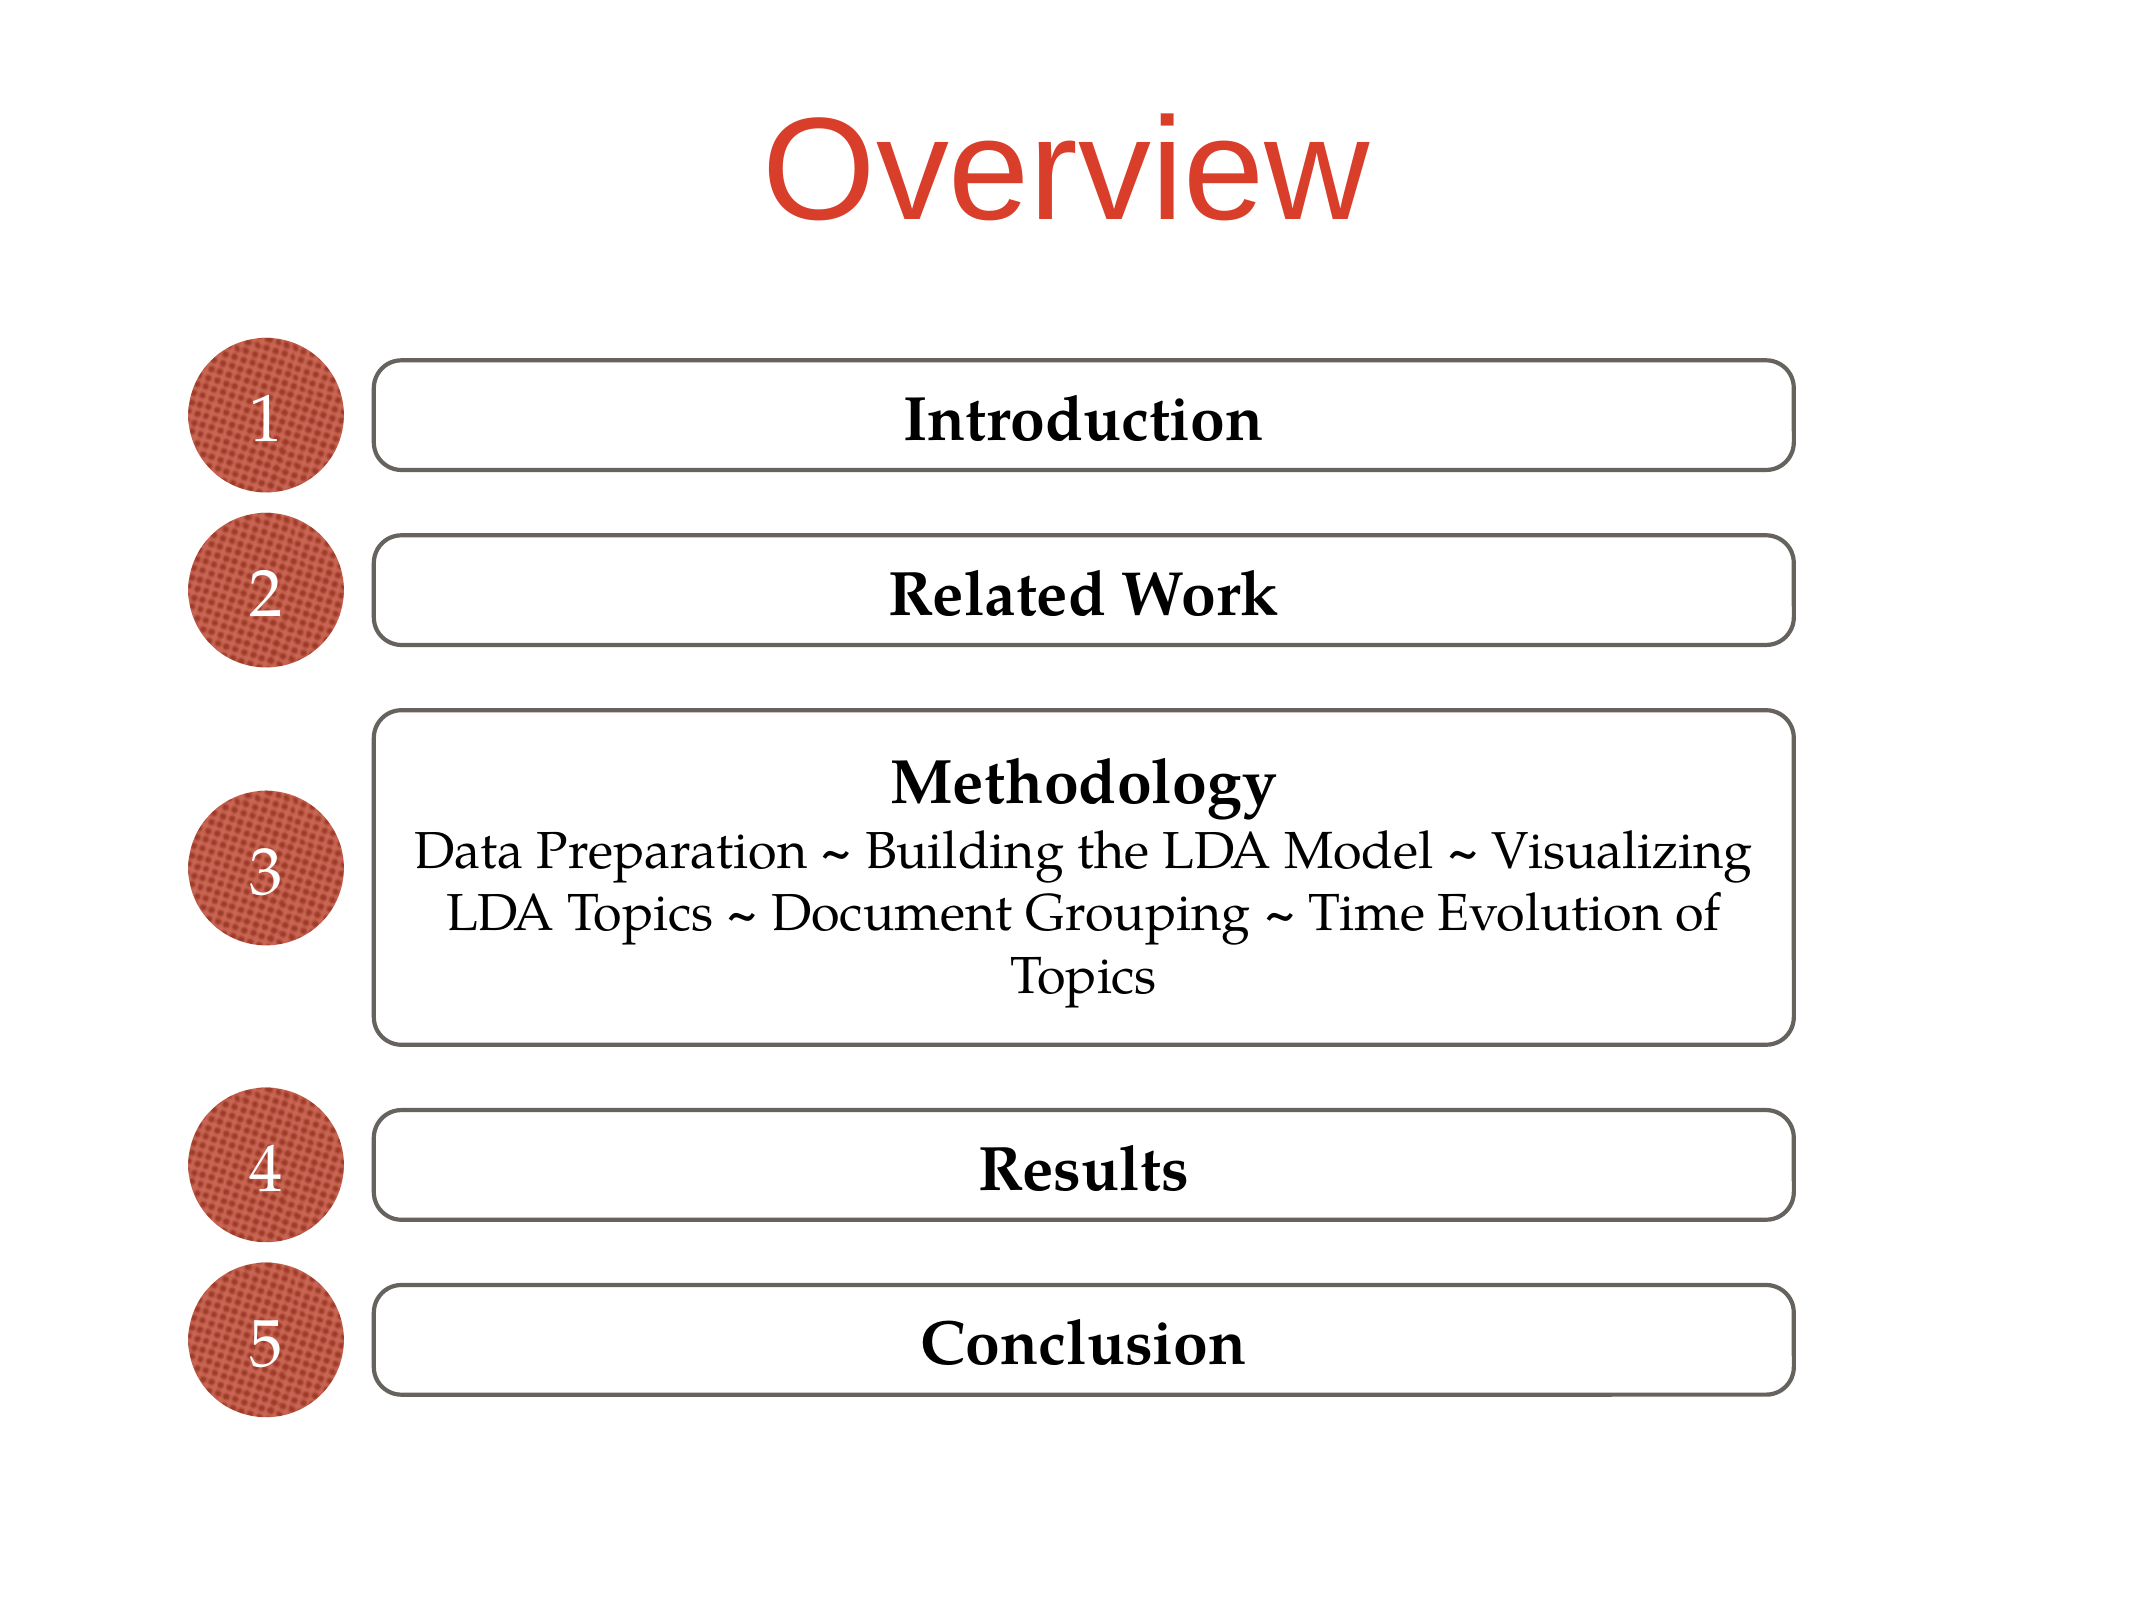

# Overview
1
Introduction
2
Related Work

Methodology
Data Preparation ~ Building the LDA Model ~ Visualizing LDA Topics ~ Document Grouping ~ Time Evolution of Topics

3
4
Results
5
Conclusion